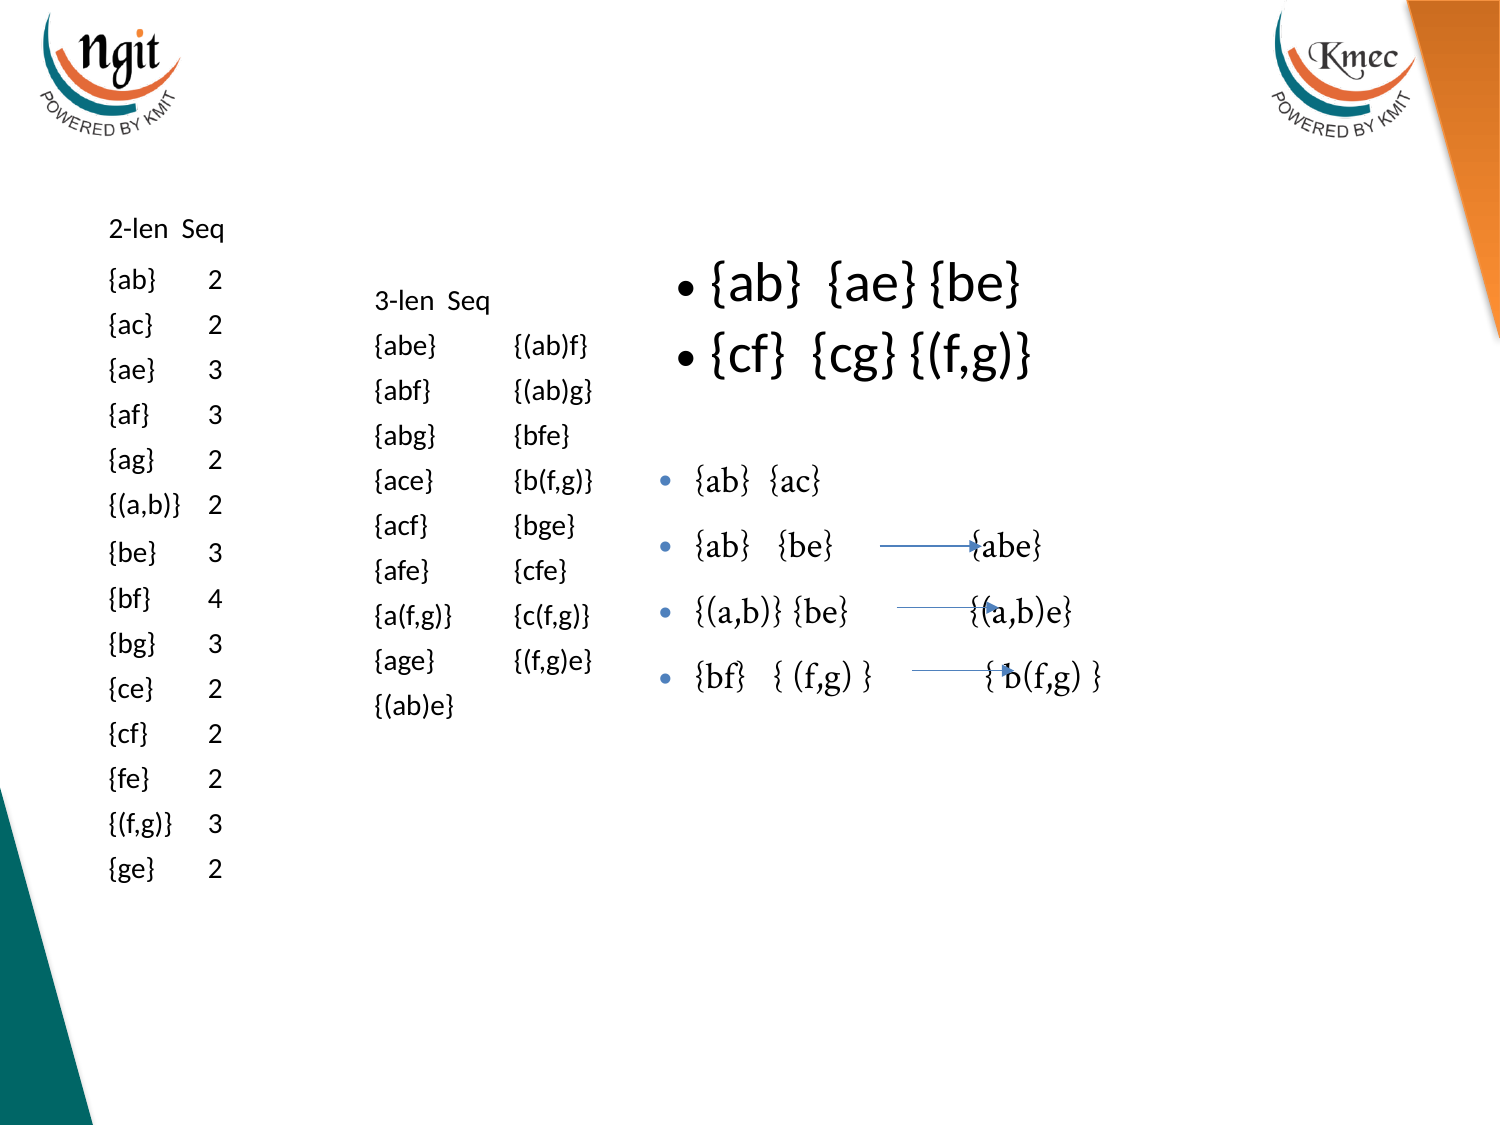

| 2-len Seq |  |
| --- | --- |
| {ab} | 2 |
| {ac} | 2 |
| {ae} | 3 |
| {af} | 3 |
| {ag} | 2 |
| {(a,b)} | 2 |
| {be} | 3 |
| {bf} | 4 |
| {bg} | 3 |
| {ce} | 2 |
| {cf} | 2 |
| {fe} | 2 |
| {(f,g)} | 3 |
| {ge} | 2 |
{ab}  {ae} {be}
{cf}  {cg} {(f,g)}

| 3-len Seq |  |
| --- | --- |
| {abe} | {(ab)f} |
| {abf} | {(ab)g} |
| {abg} | {bfe} |
| {ace} | {b(f,g)} |
| {acf} | {bge} |
| {afe} | {cfe} |
| {a(f,g)} | {c(f,g)} |
| {age} | {(f,g)e} |
| {(ab)e} |  |
{ab}  {ac}
{ab}   {be}                {abe}
{(a,b)} {be}              {(a,b)e}
{bf}   { (f,g) }             { b(f,g) }